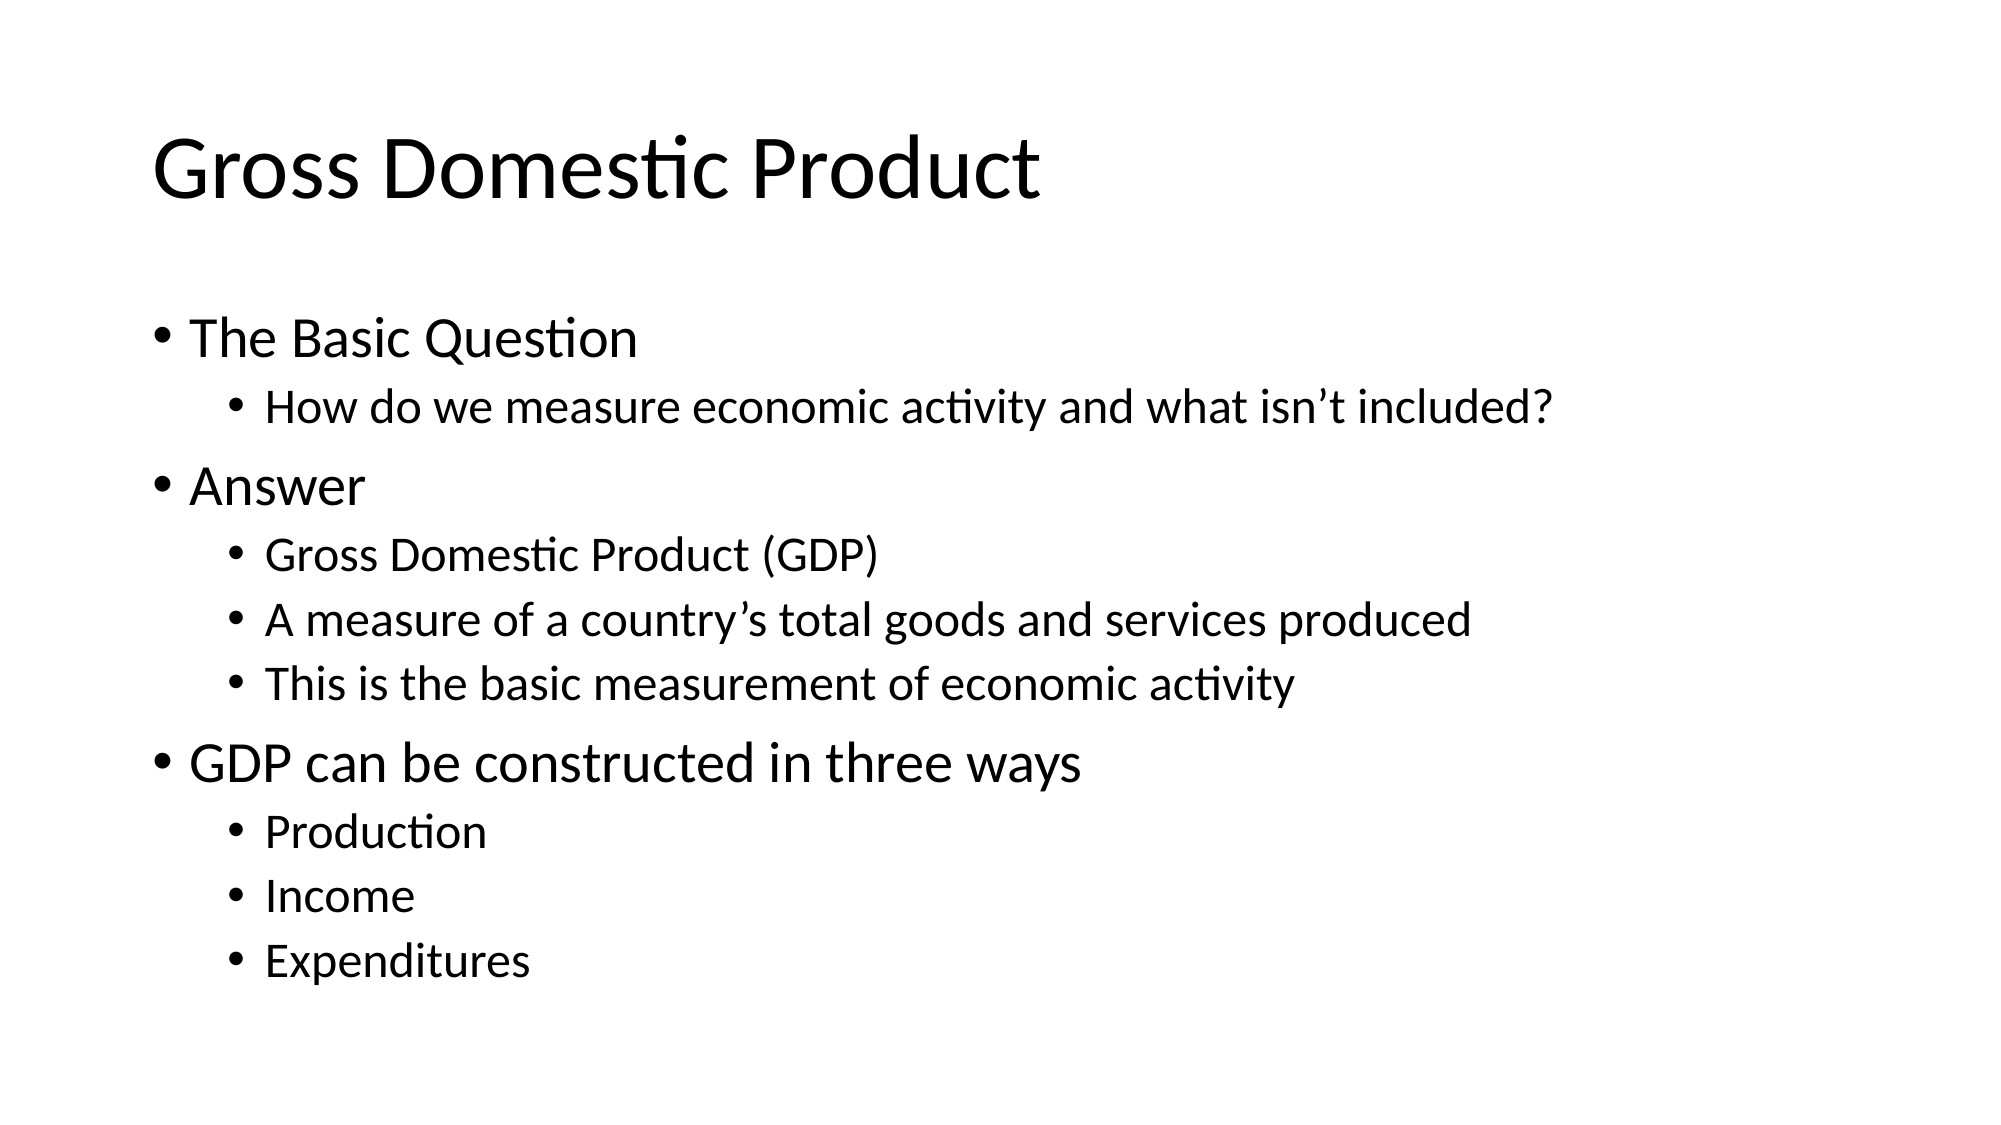

# Gross Domestic Product
The Basic Question
How do we measure economic activity and what isn’t included?
Answer
Gross Domestic Product (GDP)
A measure of a country’s total goods and services produced
This is the basic measurement of economic activity
GDP can be constructed in three ways
Production
Income
Expenditures